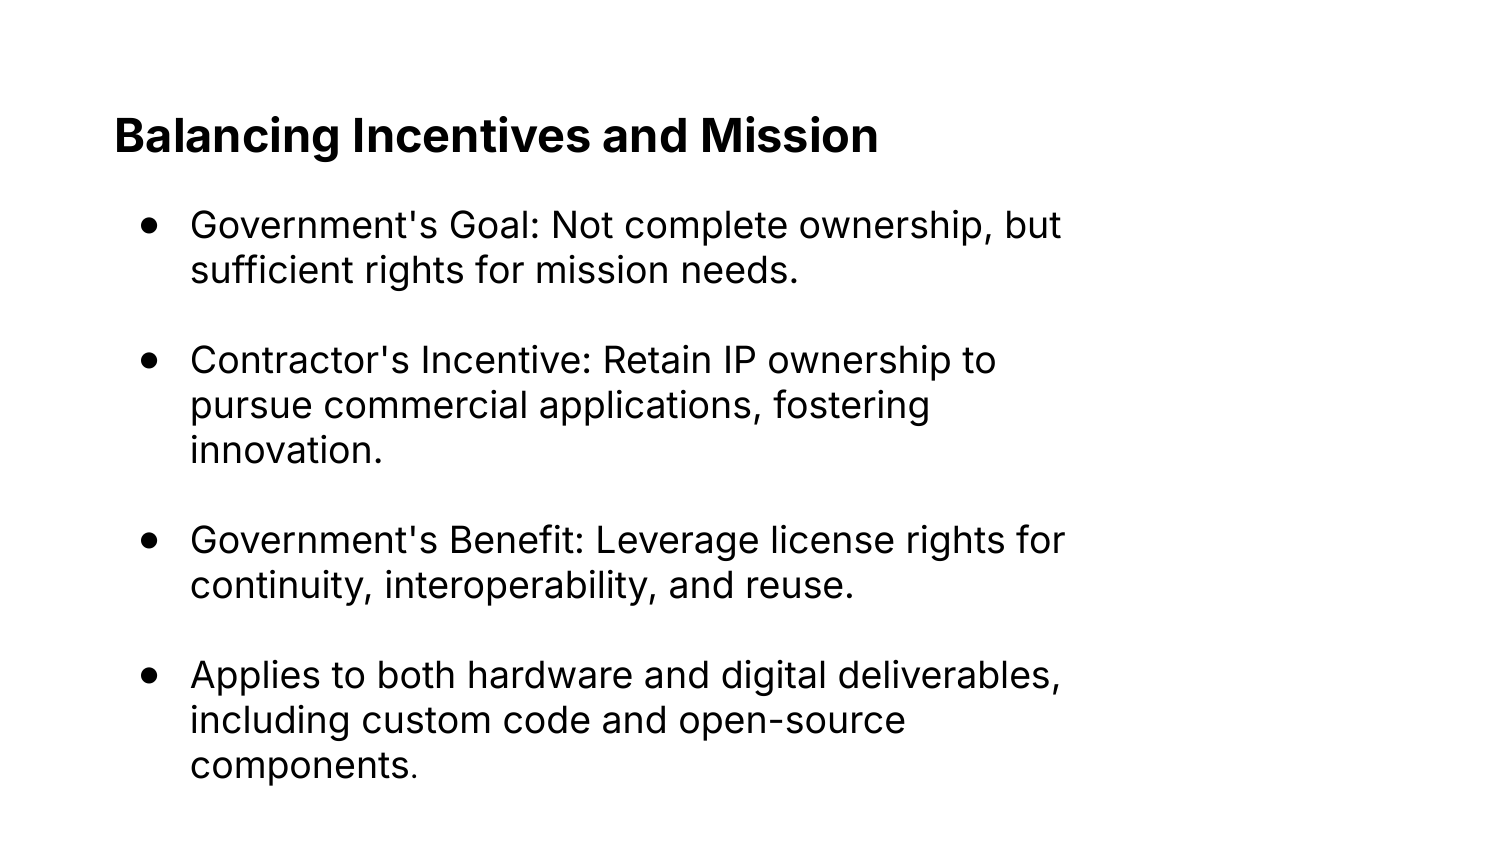

Balancing Incentives and Mission
Government's Goal: Not complete ownership, but sufficient rights for mission needs.

Contractor's Incentive: Retain IP ownership to pursue commercial applications, fostering innovation.

Government's Benefit: Leverage license rights for continuity, interoperability, and reuse.

Applies to both hardware and digital deliverables, including custom code and open-source components.